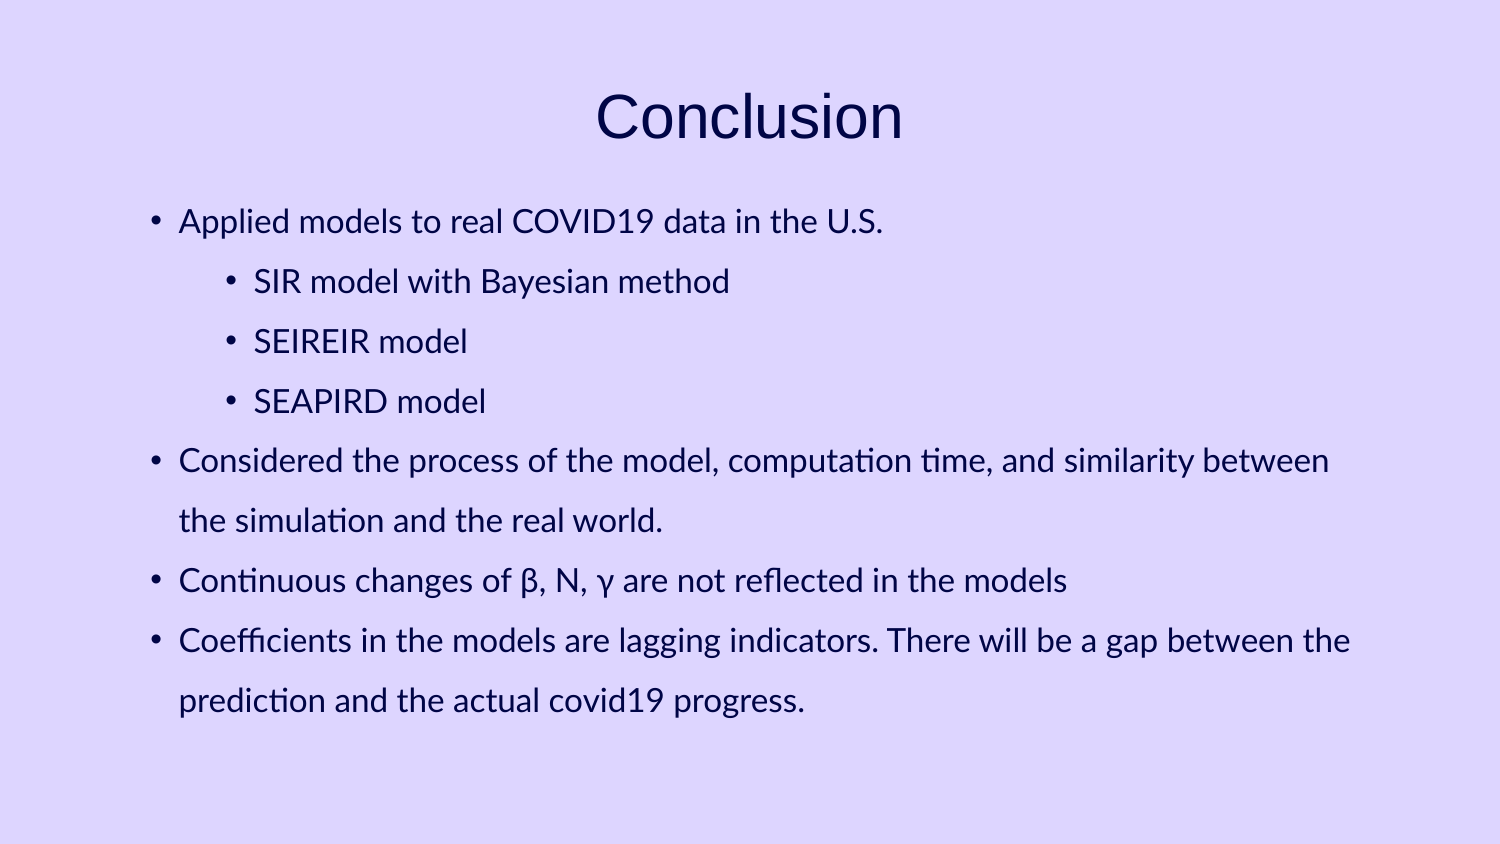

# Conclusion
Applied models to real COVID19 data in the U.S.
SIR model with Bayesian method
SEIREIR model
SEAPIRD model
Considered the process of the model, computation time, and similarity between the simulation and the real world.
Continuous changes of β, N, γ are not reflected in the models
Coefficients in the models are lagging indicators. There will be a gap between the prediction and the actual covid19 progress.